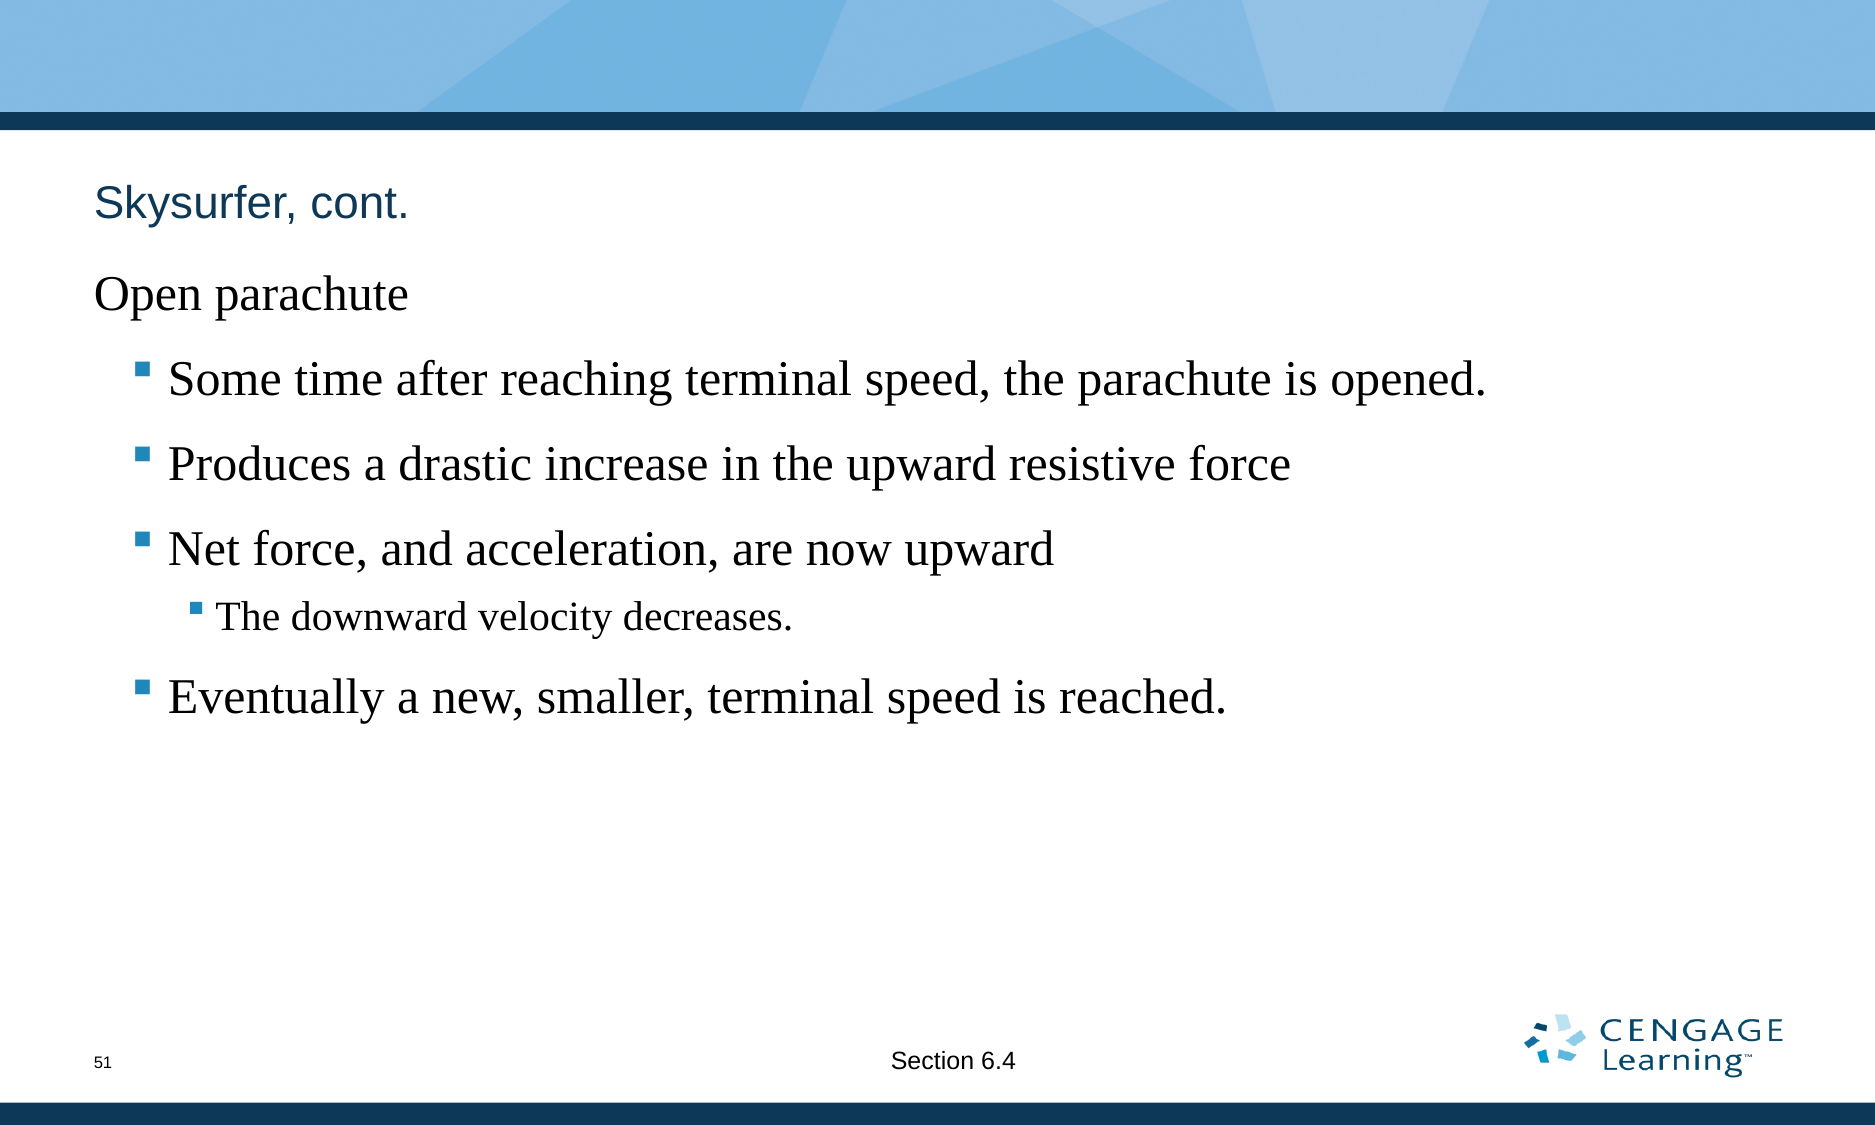

# Skysurfer, cont.
Open parachute
Some time after reaching terminal speed, the parachute is opened.
Produces a drastic increase in the upward resistive force
Net force, and acceleration, are now upward
The downward velocity decreases.
Eventually a new, smaller, terminal speed is reached.
Section 6.4
51